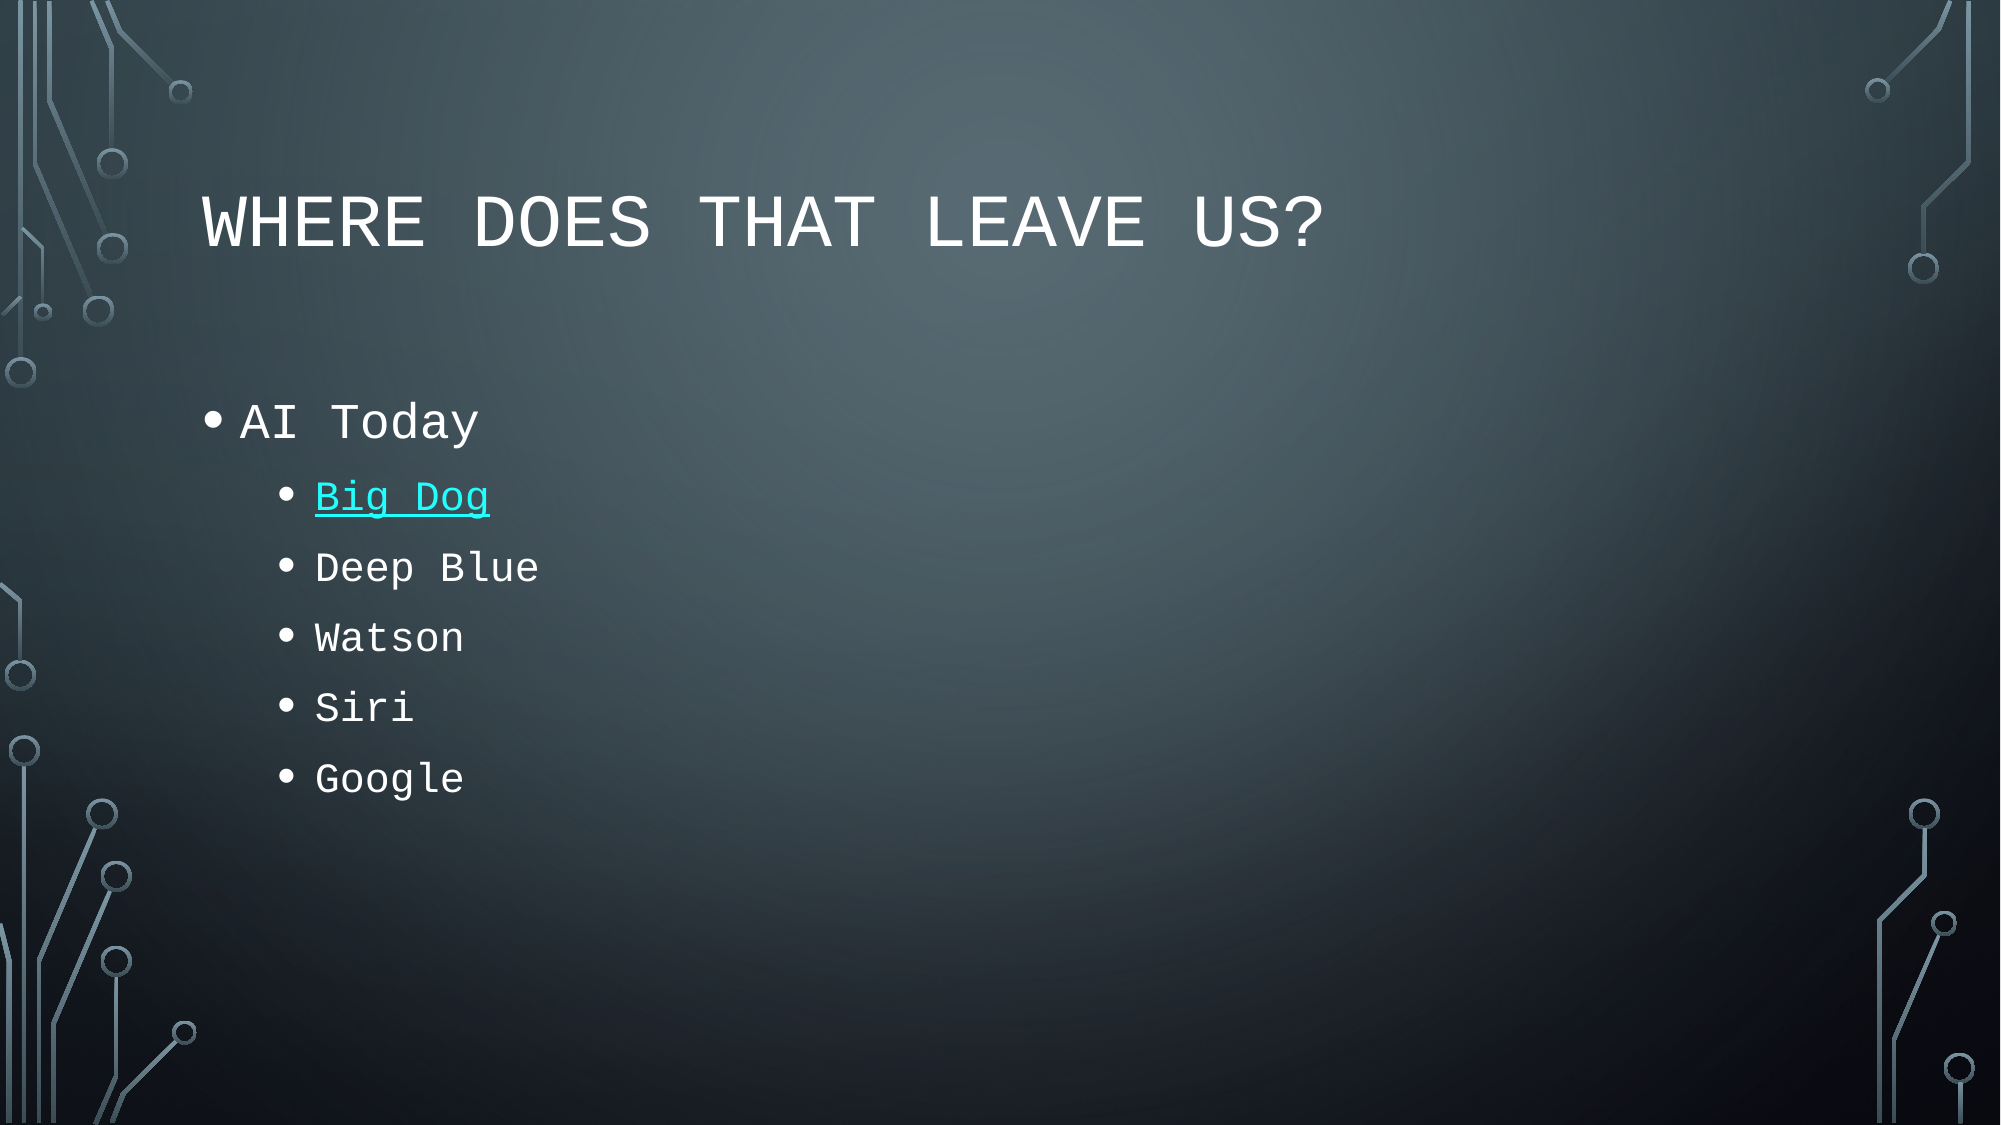

# Where does that leave us?
AI Today
Big Dog
Deep Blue
Watson
Siri
Google